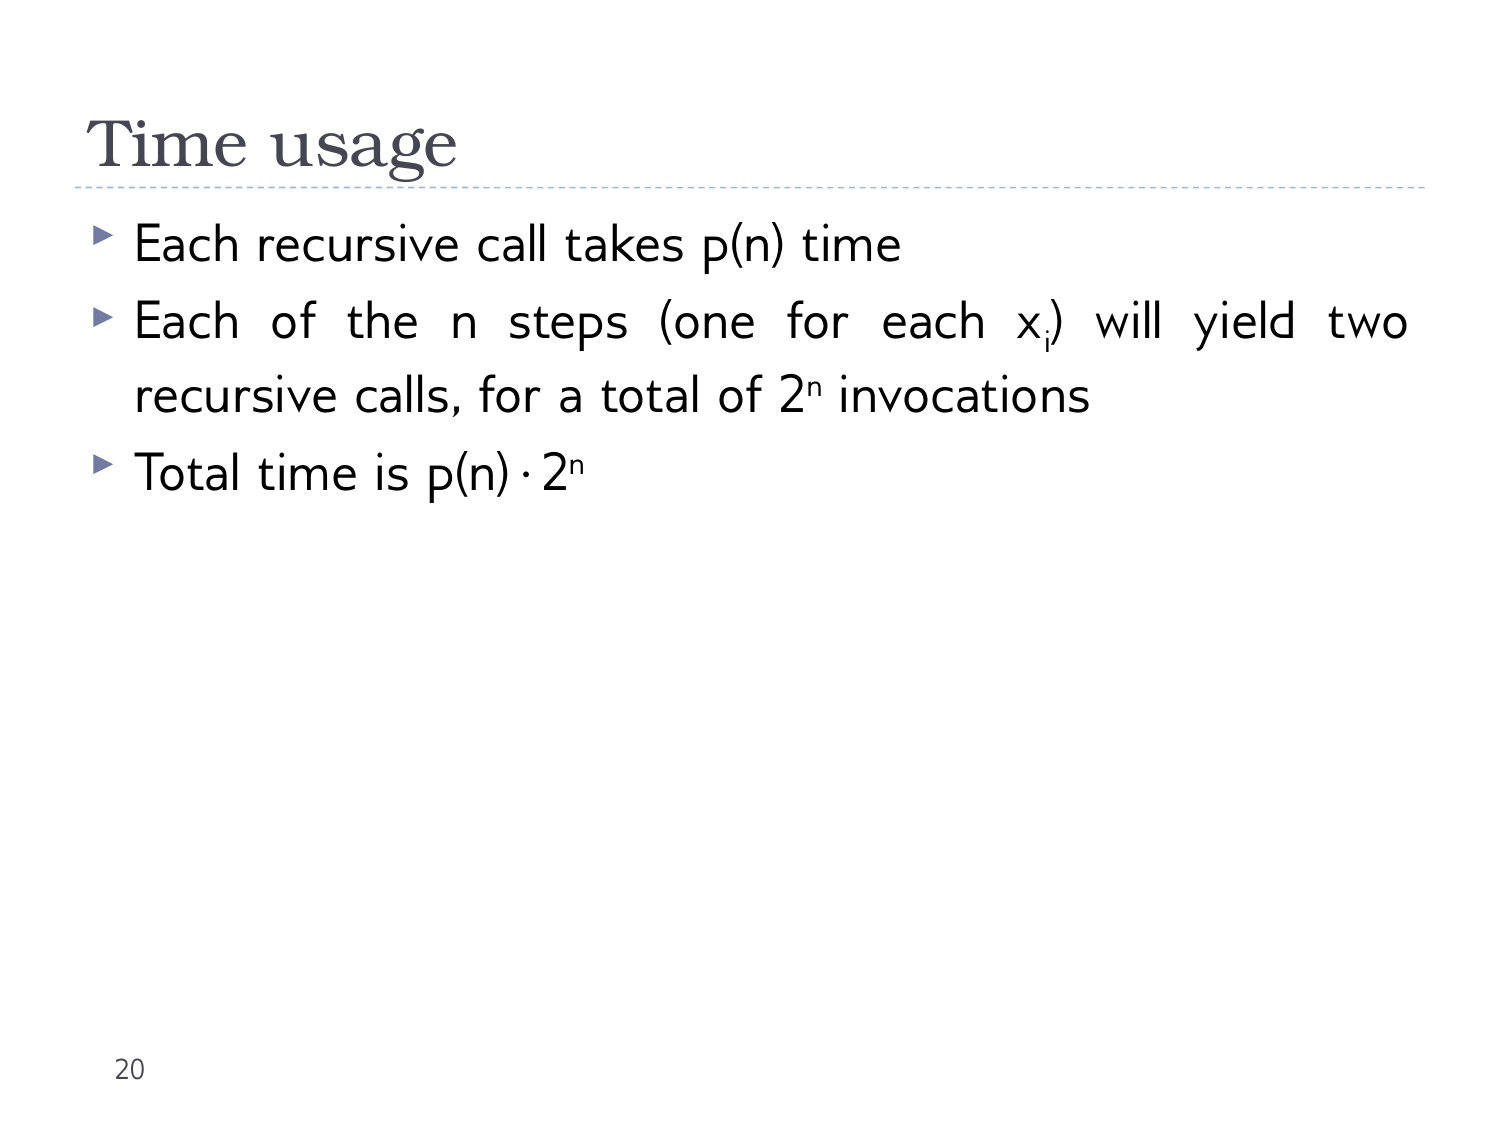

# Time usage
Each recursive call takes p(n) time
Each of the n steps (one for each xi) will yield two recursive calls, for a total of 2n invocations
Total time is p(n)⋅2n
20